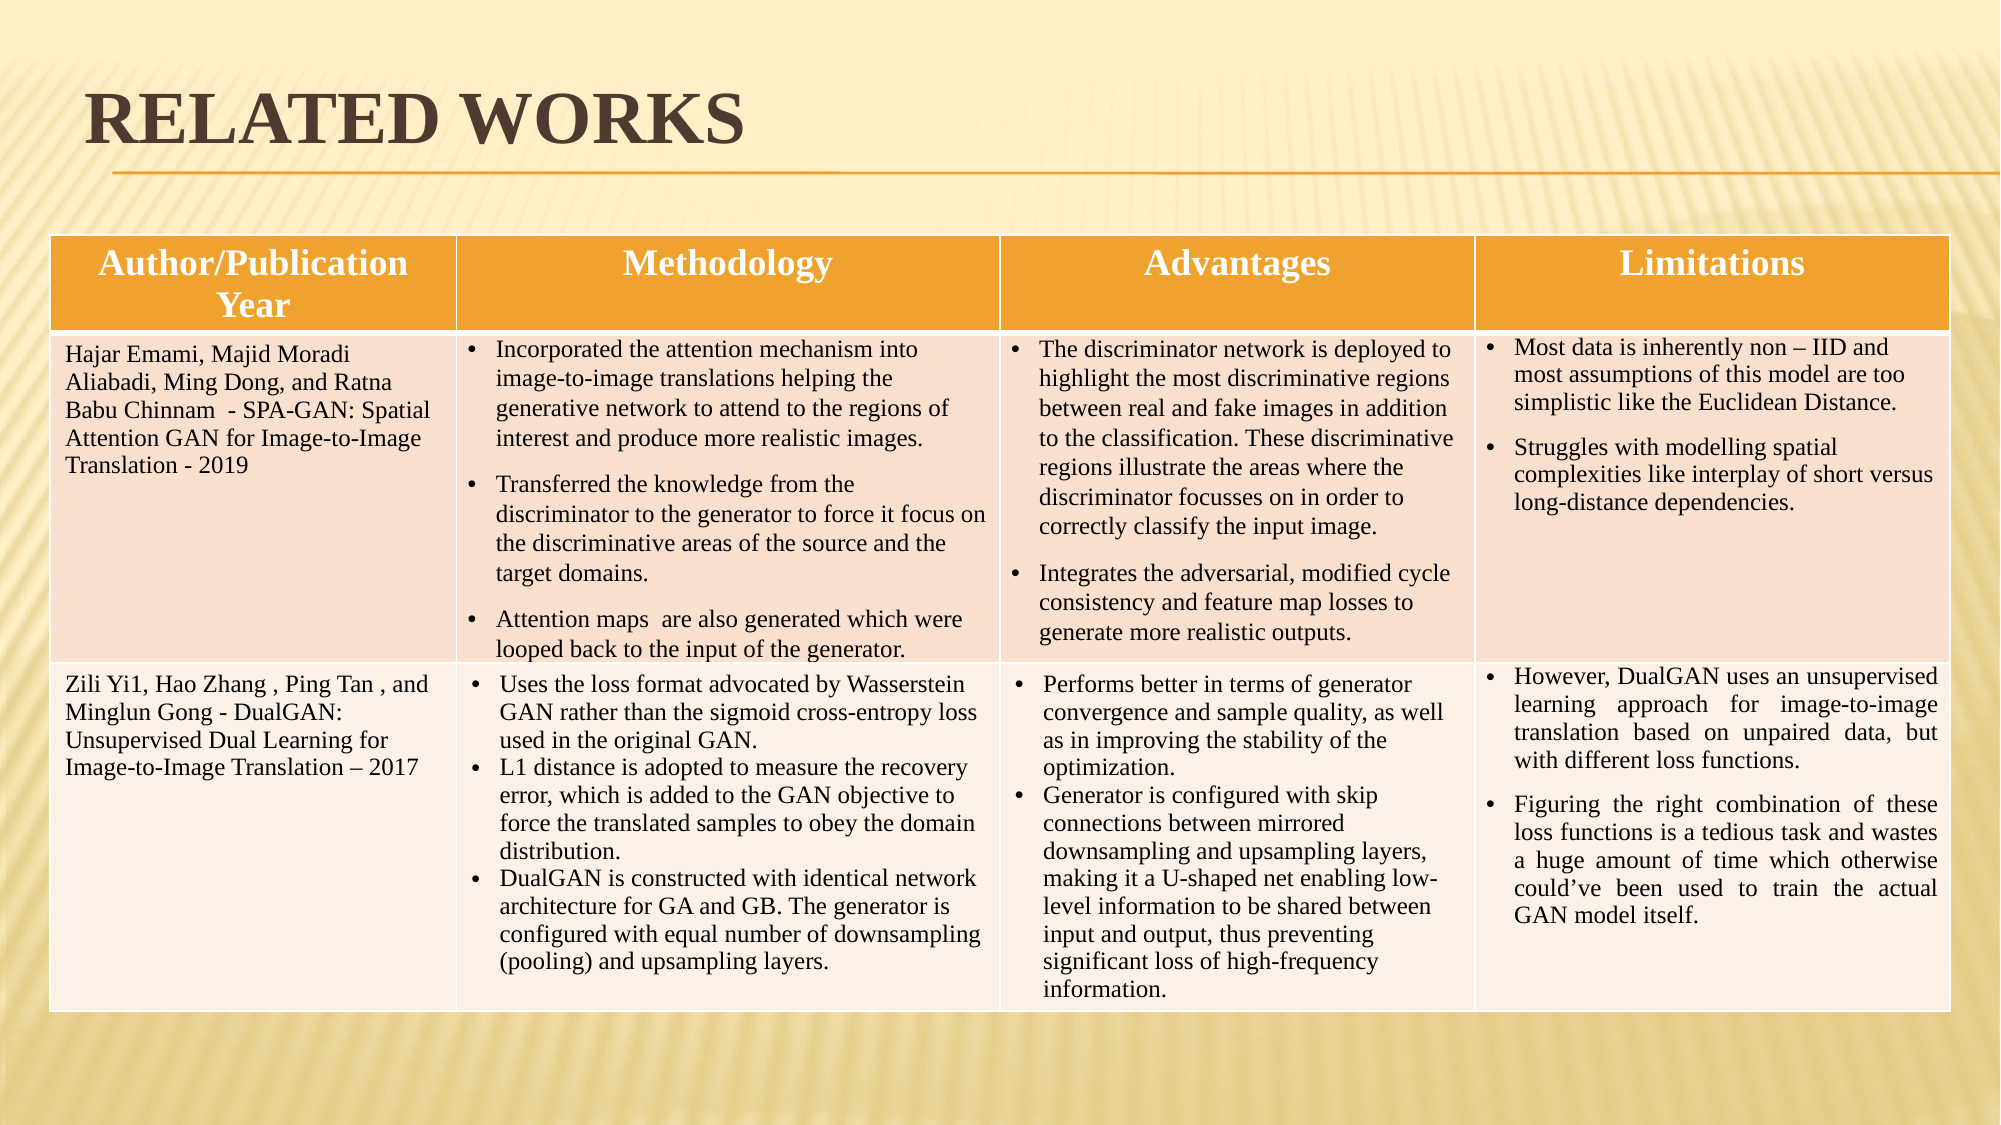

# RELATED WORKS
| Author/Publication Year | Methodology | Advantages | Limitations |
| --- | --- | --- | --- |
| Hajar Emami, Majid Moradi Aliabadi, Ming Dong, and Ratna Babu Chinnam - SPA-GAN: Spatial Attention GAN for Image-to-Image Translation - 2019 | Incorporated the attention mechanism into image-to-image translations helping the generative network to attend to the regions of interest and produce more realistic images. Transferred the knowledge from the discriminator to the generator to force it focus on the discriminative areas of the source and the target domains. Attention maps are also generated which were looped back to the input of the generator. | The discriminator network is deployed to highlight the most discriminative regions between real and fake images in addition to the classification. These discriminative regions illustrate the areas where the discriminator focusses on in order to correctly classify the input image. Integrates the adversarial, modified cycle consistency and feature map losses to generate more realistic outputs. | Most data is inherently non – IID and most assumptions of this model are too simplistic like the Euclidean Distance. Struggles with modelling spatial complexities like interplay of short versus long-distance dependencies. |
| Zili Yi1, Hao Zhang , Ping Tan , and Minglun Gong - DualGAN: Unsupervised Dual Learning for Image-to-Image Translation – 2017 | Uses the loss format advocated by Wasserstein GAN rather than the sigmoid cross-entropy loss used in the original GAN. L1 distance is adopted to measure the recovery error, which is added to the GAN objective to force the translated samples to obey the domain distribution. DualGAN is constructed with identical network architecture for GA and GB. The generator is configured with equal number of downsampling (pooling) and upsampling layers. | Performs better in terms of generator convergence and sample quality, as well as in improving the stability of the optimization. Generator is configured with skip connections between mirrored downsampling and upsampling layers, making it a U-shaped net enabling low-level information to be shared between input and output, thus preventing significant loss of high-frequency information. | However, DualGAN uses an unsupervised learning approach for image-to-image translation based on unpaired data, but with different loss functions. Figuring the right combination of these loss functions is a tedious task and wastes a huge amount of time which otherwise could’ve been used to train the actual GAN model itself. |